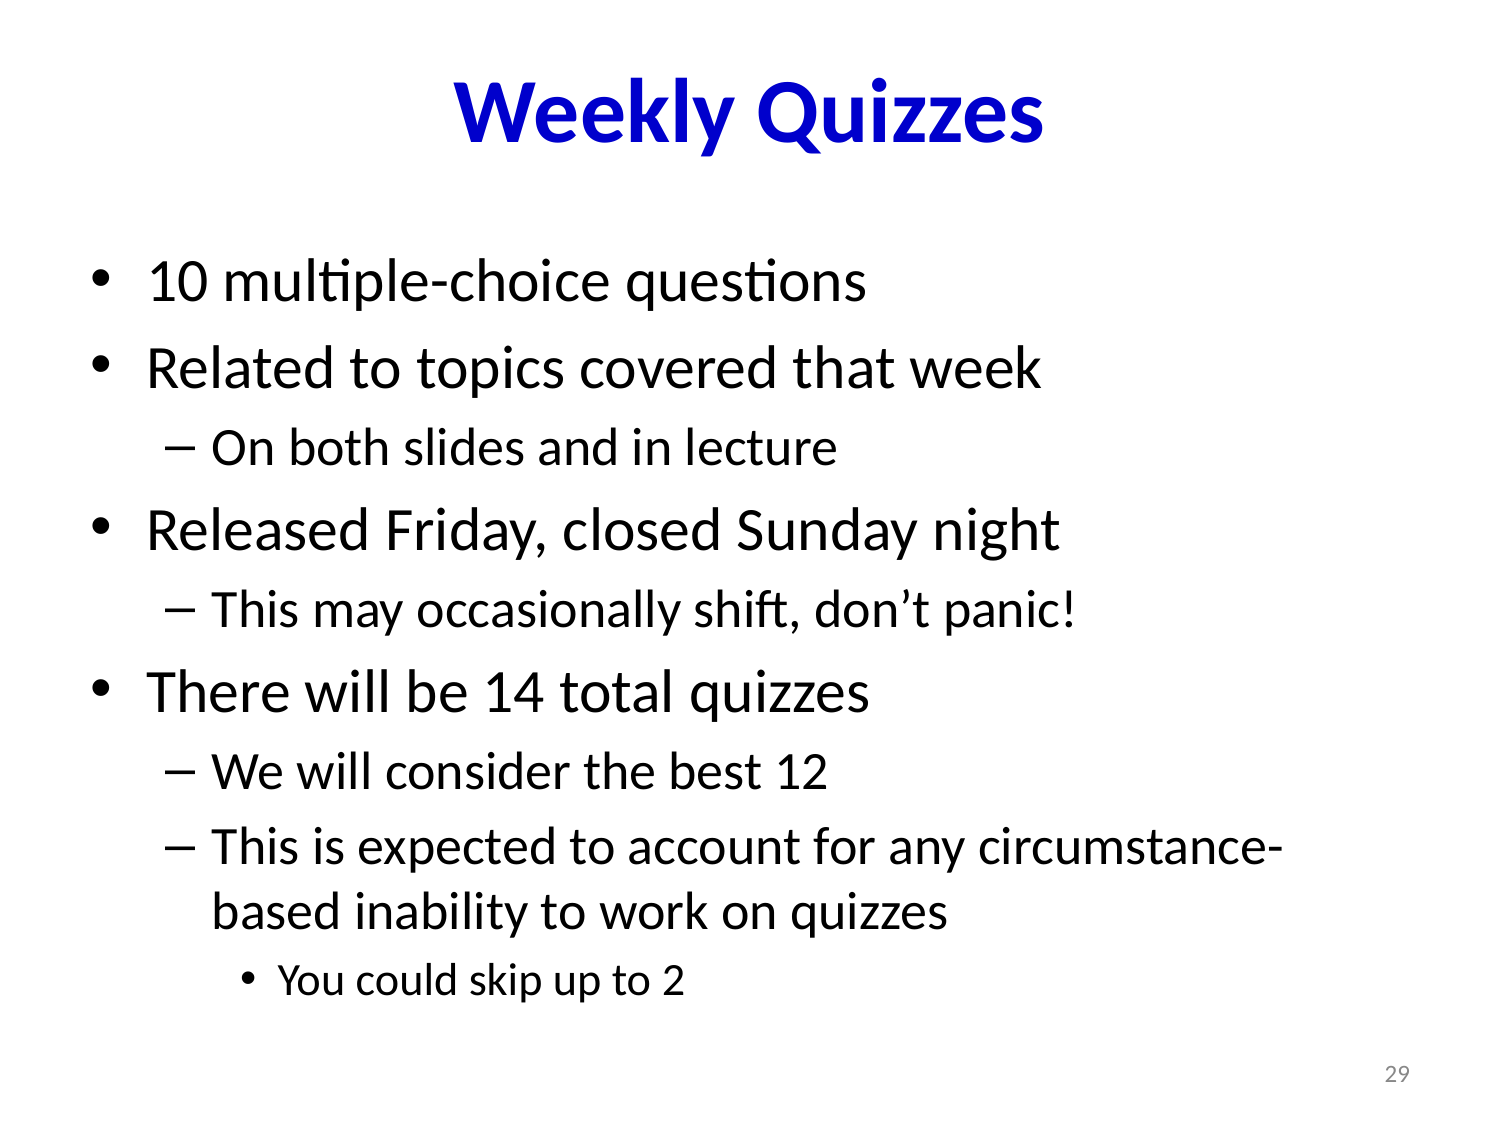

# Weekly Quizzes
10 multiple-choice questions
Related to topics covered that week
On both slides and in lecture
Released Friday, closed Sunday night
This may occasionally shift, don’t panic!
There will be 14 total quizzes
We will consider the best 12
This is expected to account for any circumstance-based inability to work on quizzes
You could skip up to 2
29